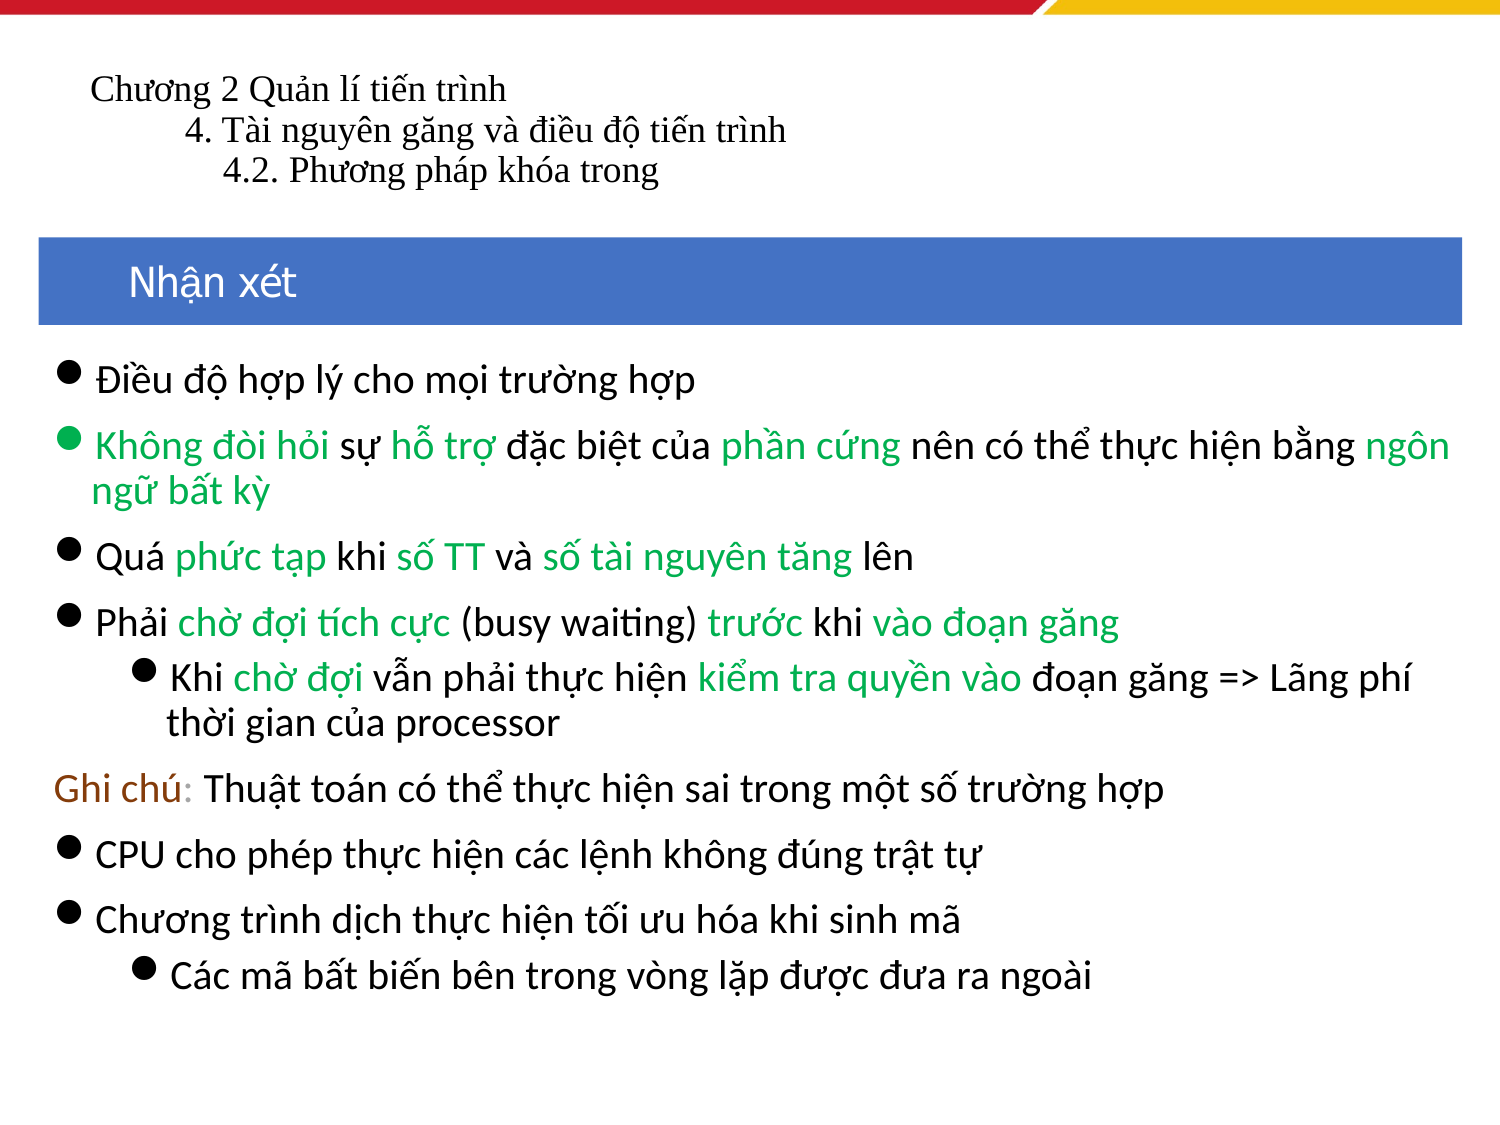

# Chương 2 Quản lí tiến trình 4. Tài nguyên găng và điều độ tiến trình 4.2. Phương pháp khóa trong
Nhận xét
Điều độ hợp lý cho mọi trường hợp
Không đòi hỏi sự hỗ trợ đặc biệt của phần cứng nên có thể thực hiện bằng ngôn ngữ bất kỳ
Quá phức tạp khi số TT và số tài nguyên tăng lên
Phải chờ đợi tích cực (busy waiting) trước khi vào đoạn găng
Khi chờ đợi vẫn phải thực hiện kiểm tra quyền vào đoạn găng => Lãng phí thời gian của processor
Ghi chú: Thuật toán có thể thực hiện sai trong một số trường hợp
CPU cho phép thực hiện các lệnh không đúng trật tự
Chương trình dịch thực hiện tối ưu hóa khi sinh mã
Các mã bất biến bên trong vòng lặp được đưa ra ngoài